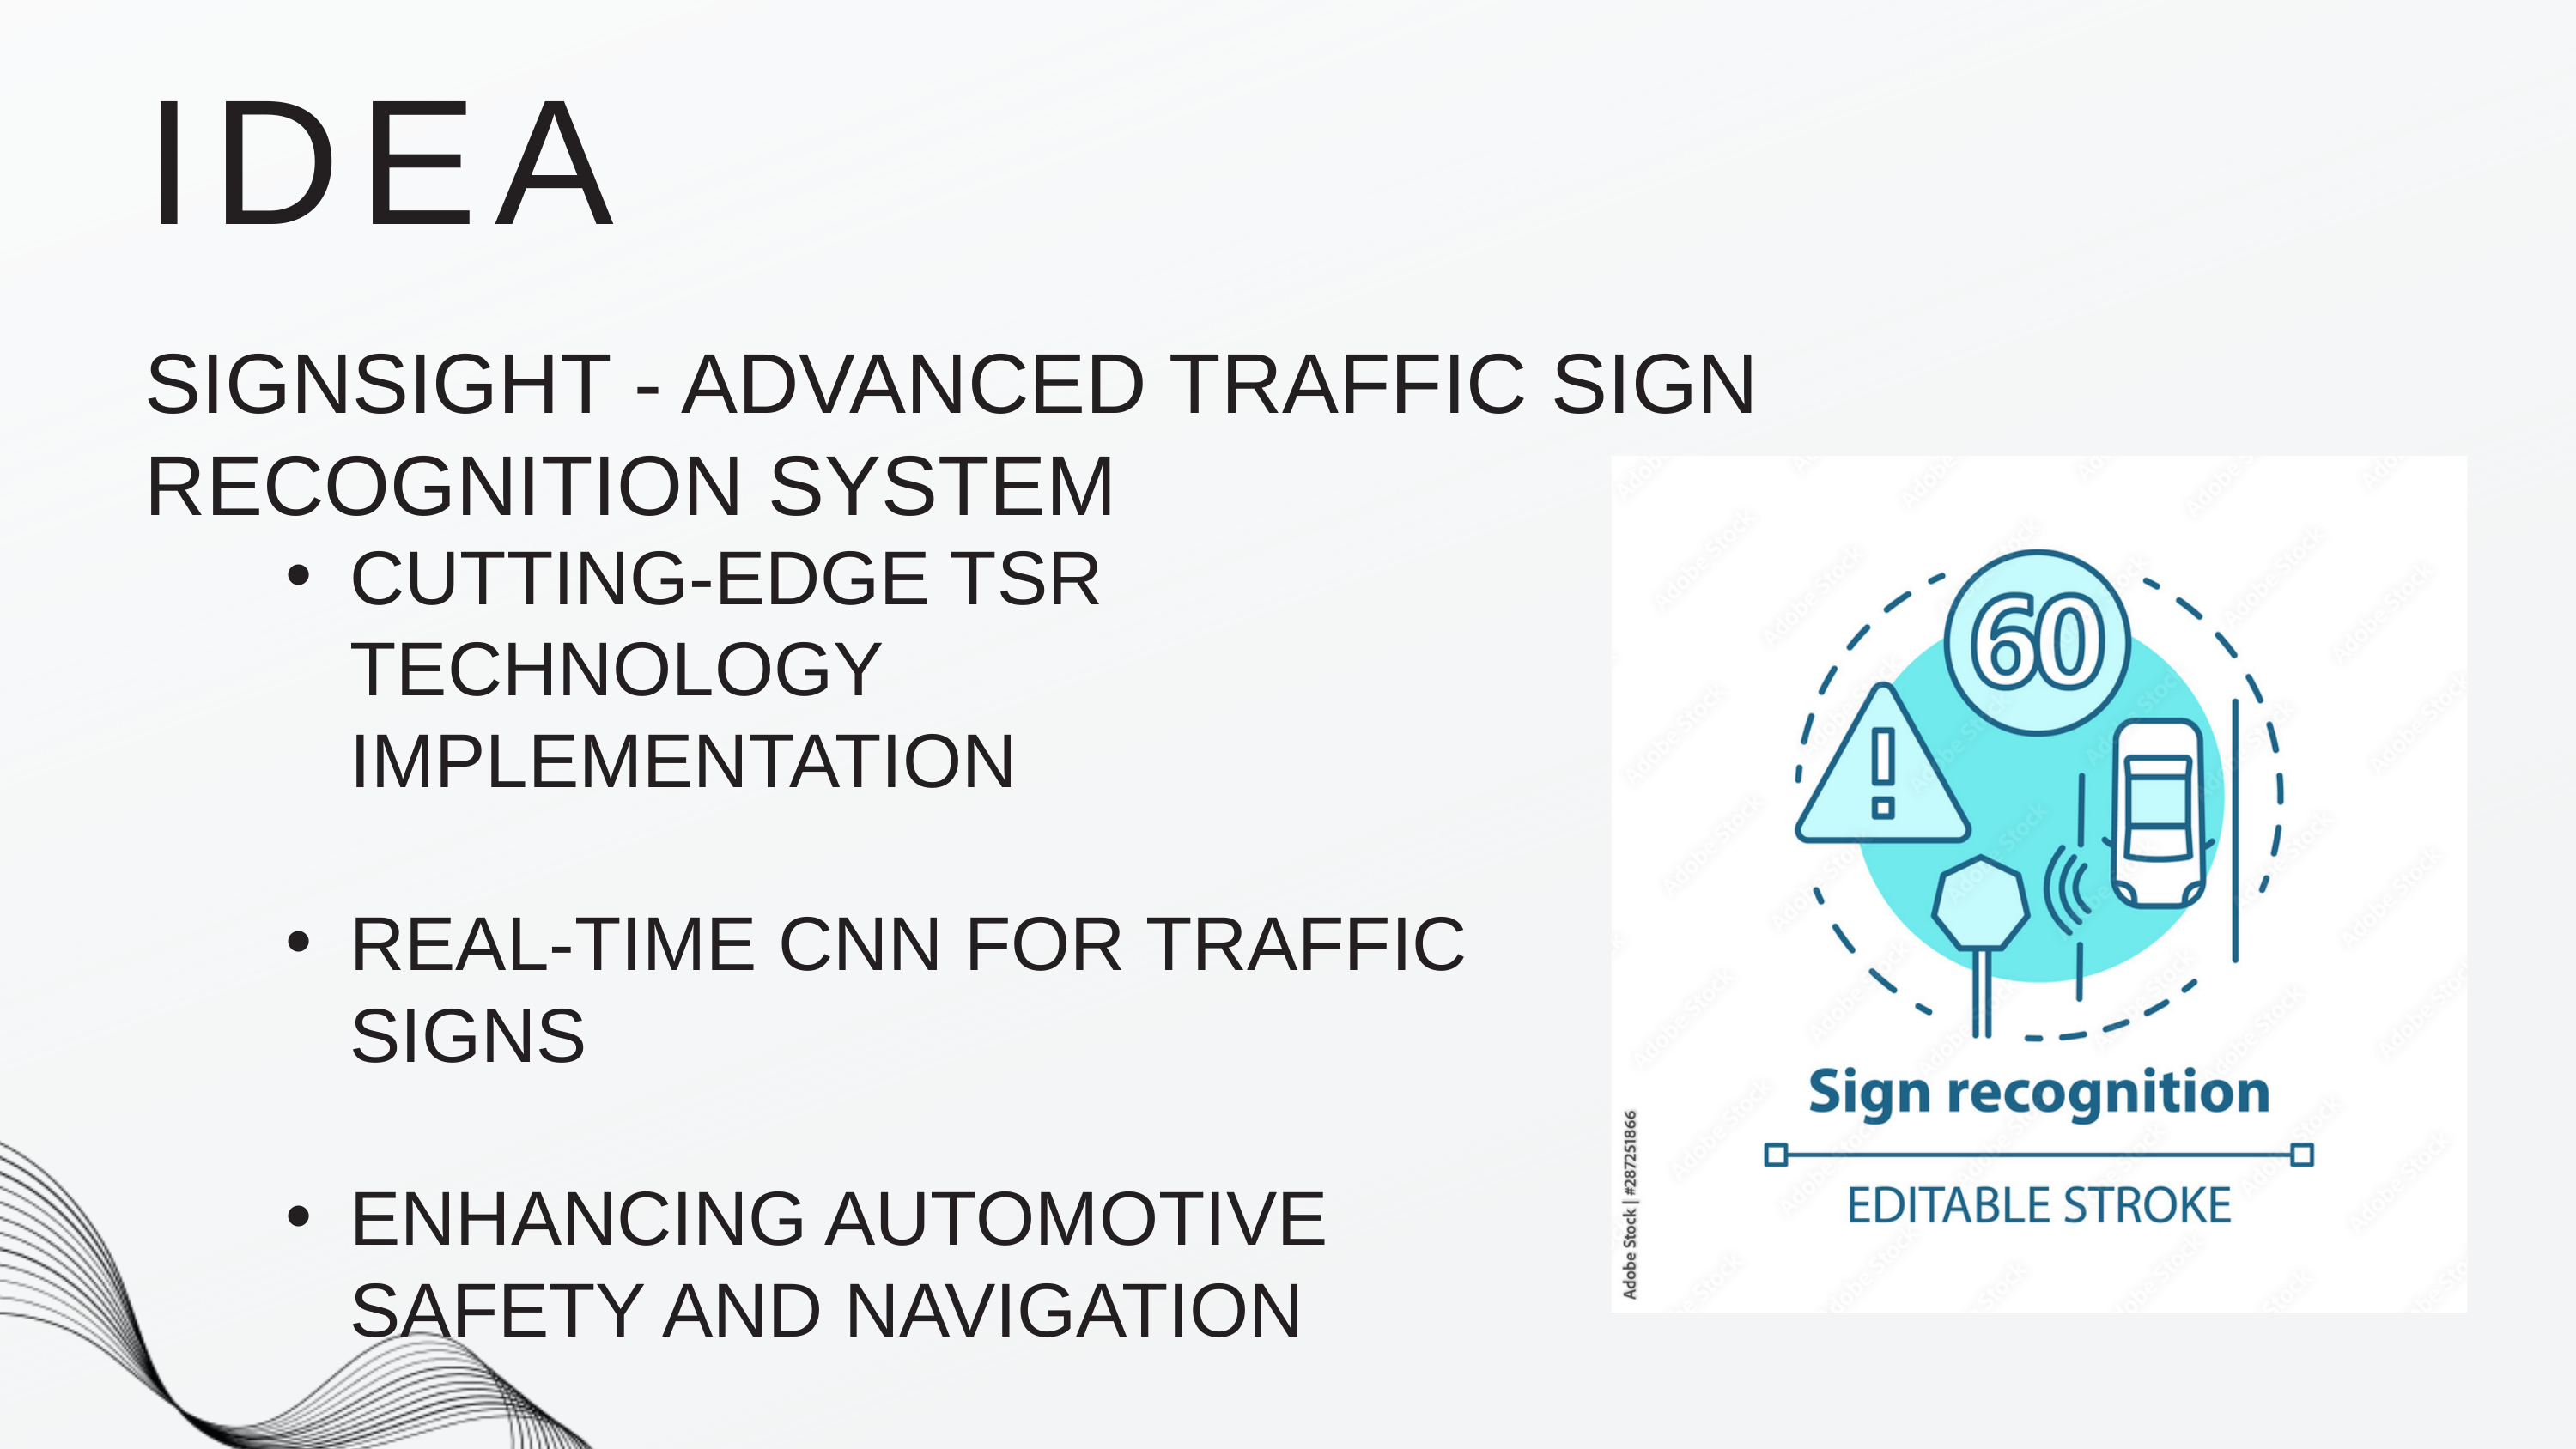

IDEA
SIGNSIGHT - ADVANCED TRAFFIC SIGN RECOGNITION SYSTEM

CUTTING-EDGE TSR TECHNOLOGY IMPLEMENTATION

REAL-TIME CNN FOR TRAFFIC SIGNS

ENHANCING AUTOMOTIVE SAFETY AND NAVIGATION